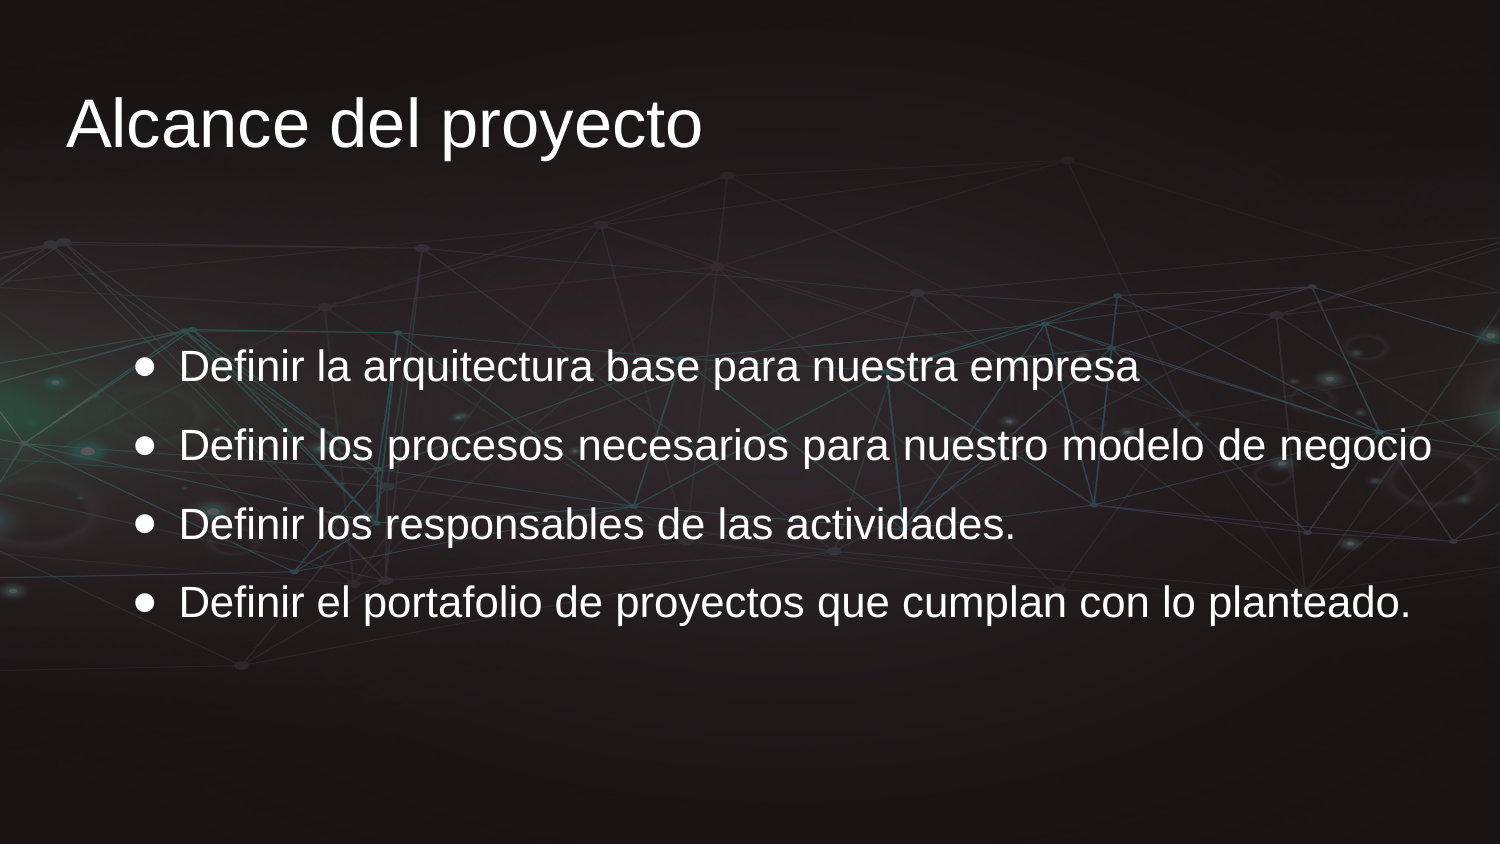

# Alcance del proyecto
Definir la arquitectura base para nuestra empresa
Definir los procesos necesarios para nuestro modelo de negocio
Definir los responsables de las actividades.
Definir el portafolio de proyectos que cumplan con lo planteado.